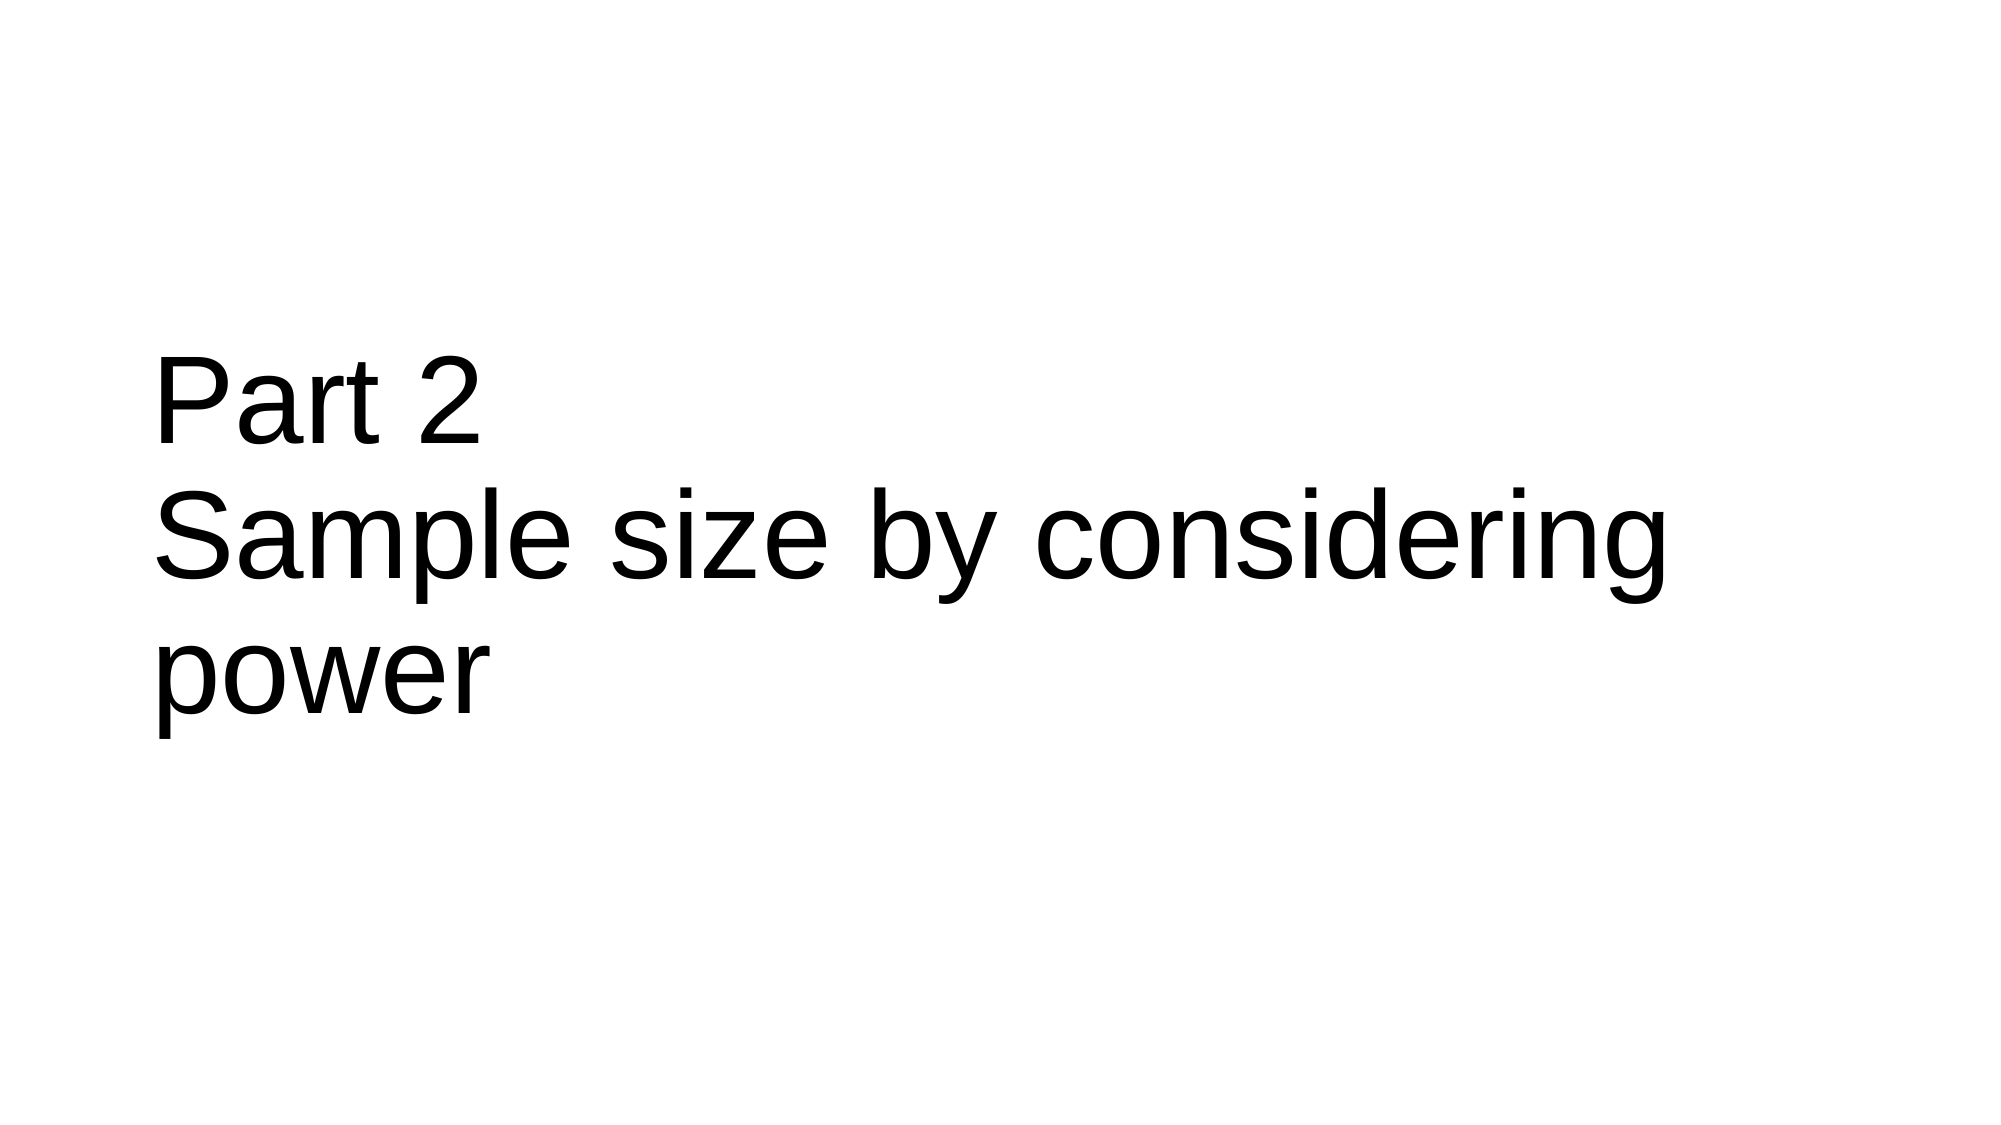

# Part 2 Sample size by considering power